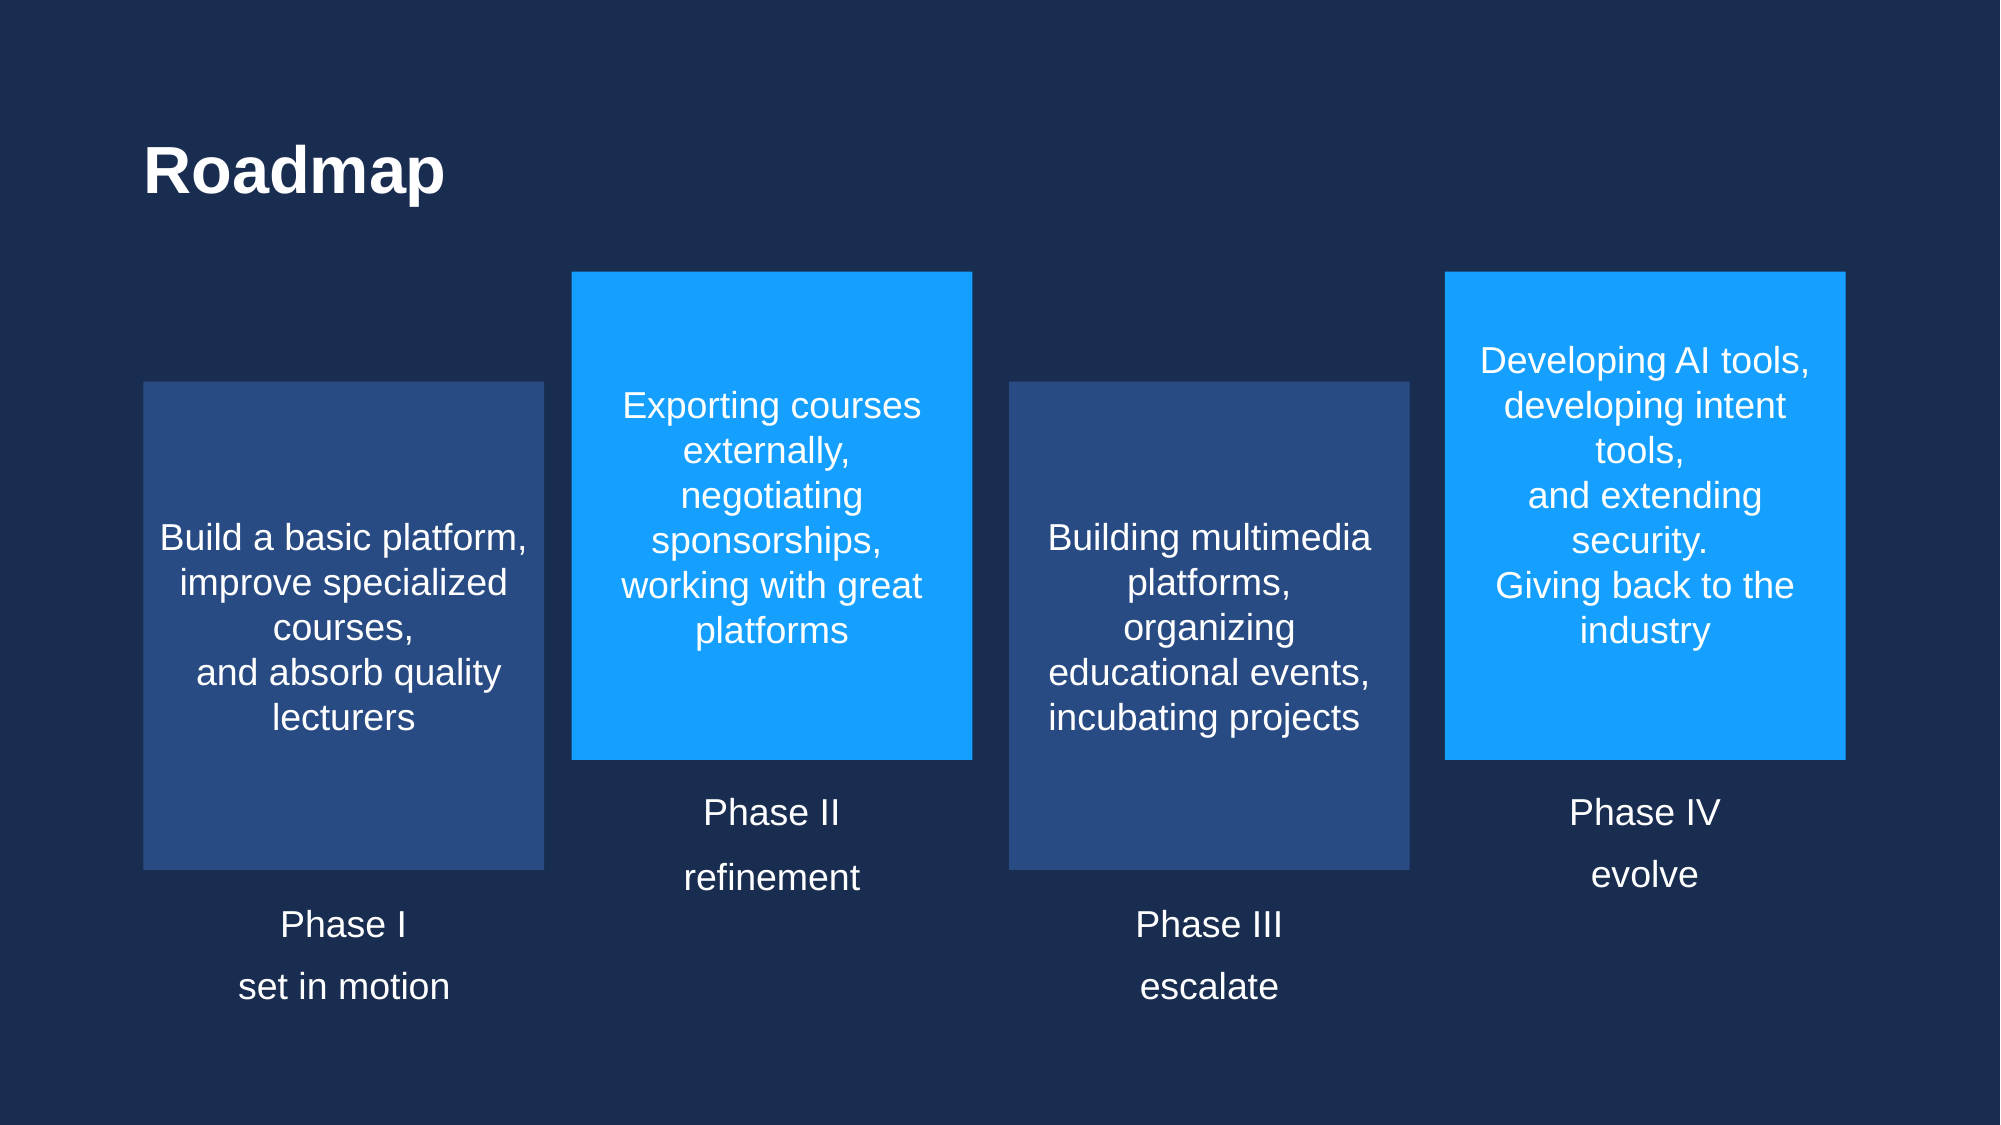

Roadmap
Exporting courses externally,
negotiating sponsorships,
working with great platforms
Developing AI tools, developing intent tools,
and extending security.
Giving back to the industry

Build a basic platform, improve specialized courses,
 and absorb quality lecturers
Building multimedia platforms,
organizing educational events, incubating projects
Phase II
Phase IV
evolve
refinement
Phase I
Phase III
set in motion
escalate